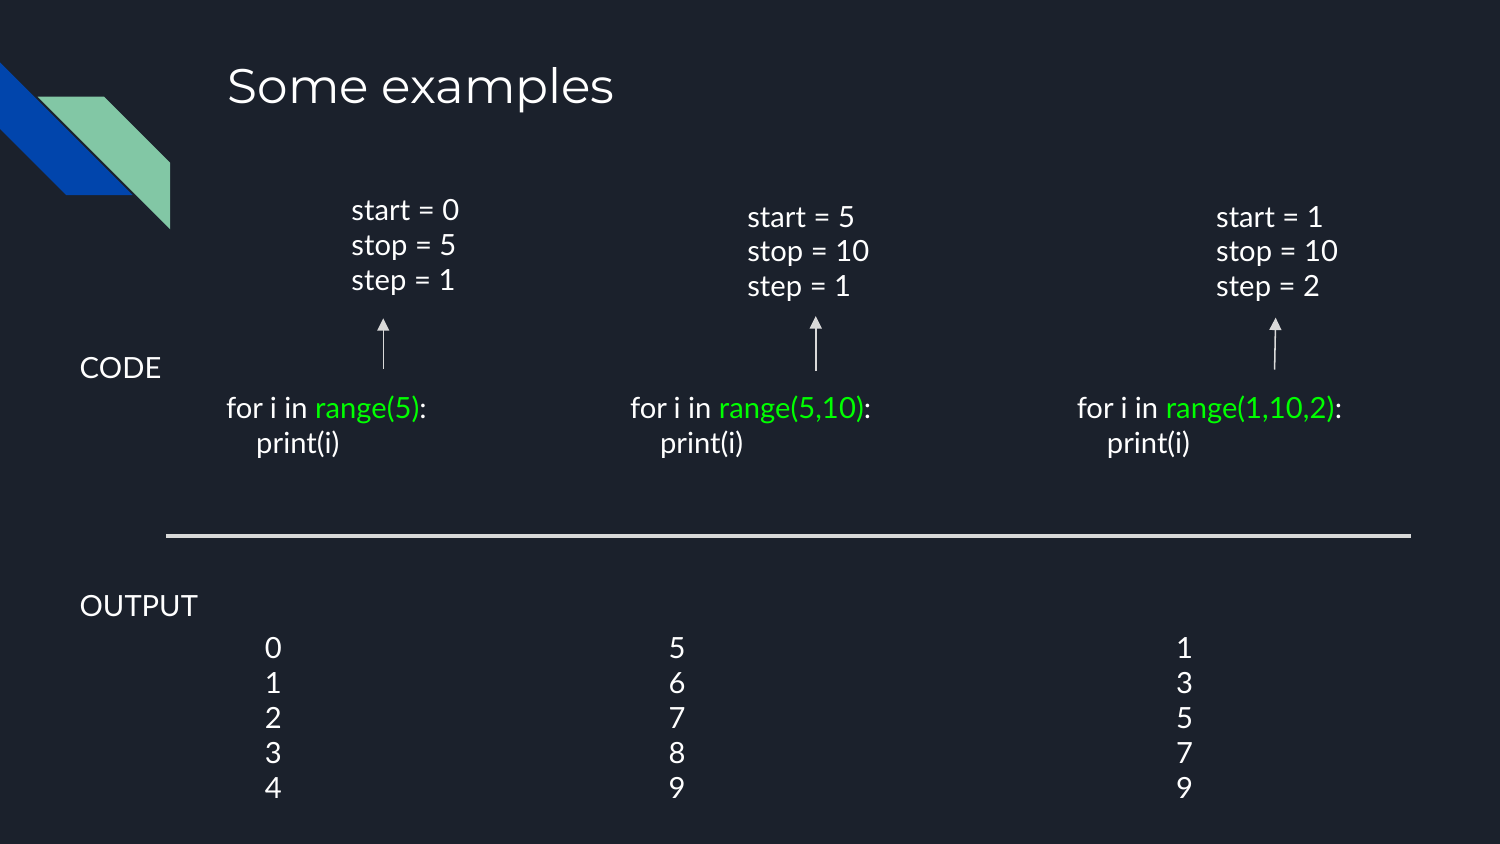

# Some examples
start = 0
stop = 5
step = 1
start = 5
stop = 10
step = 1
start = 1
stop = 10
step = 2
CODE
for i in range(5):
    print(i)
for i in range(5,10):
    print(i)
for i in range(1,10,2):
    print(i)
OUTPUT
0
1
2
3
4
5
6
7
8
9
1
3
5
7
9